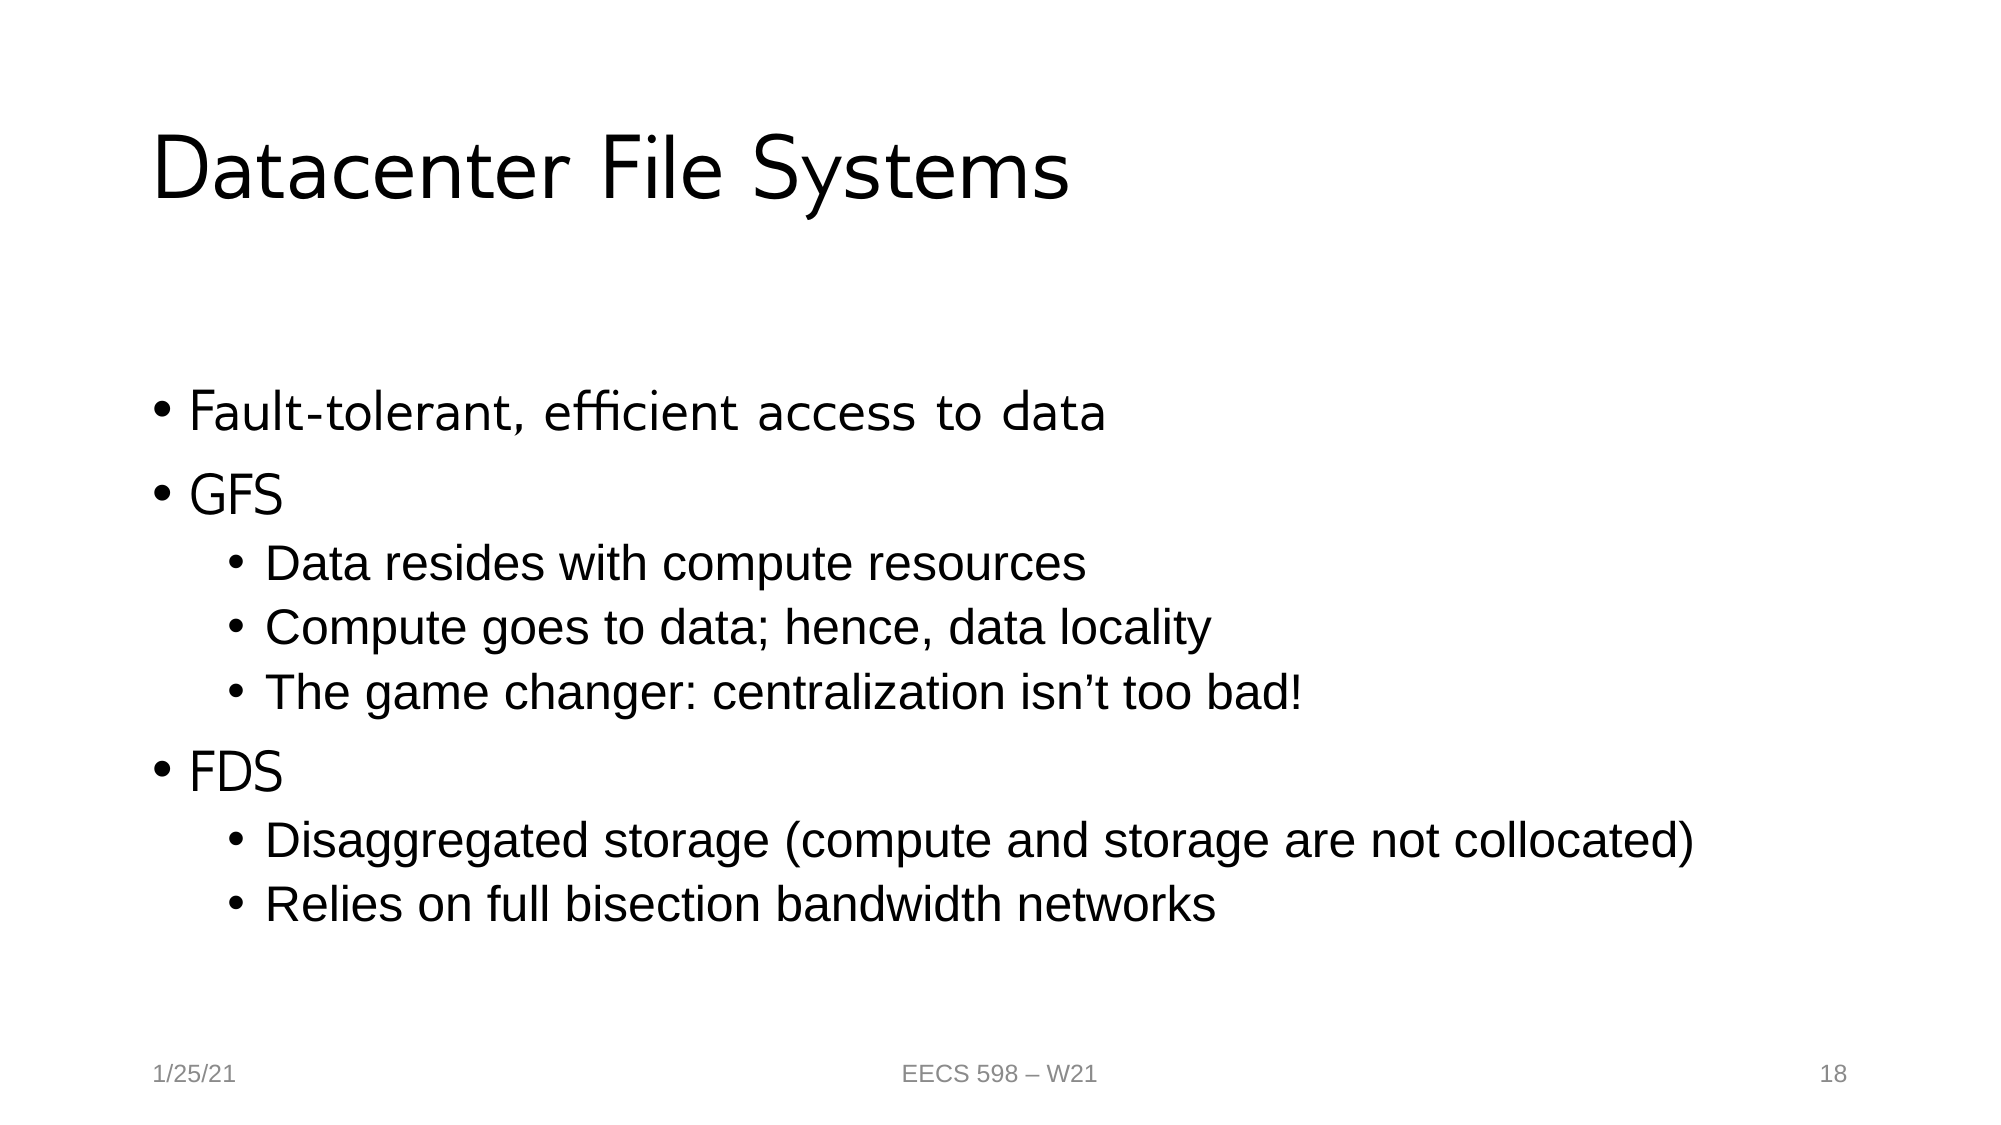

# Datacenter File Systems
Fault-tolerant, efficient access to data
GFS
Data resides with compute resources
Compute goes to data; hence, data locality
The game changer: centralization isn’t too bad!
FDS
Disaggregated storage (compute and storage are not collocated)
Relies on full bisection bandwidth networks
1/25/21
EECS 598 – W21
18